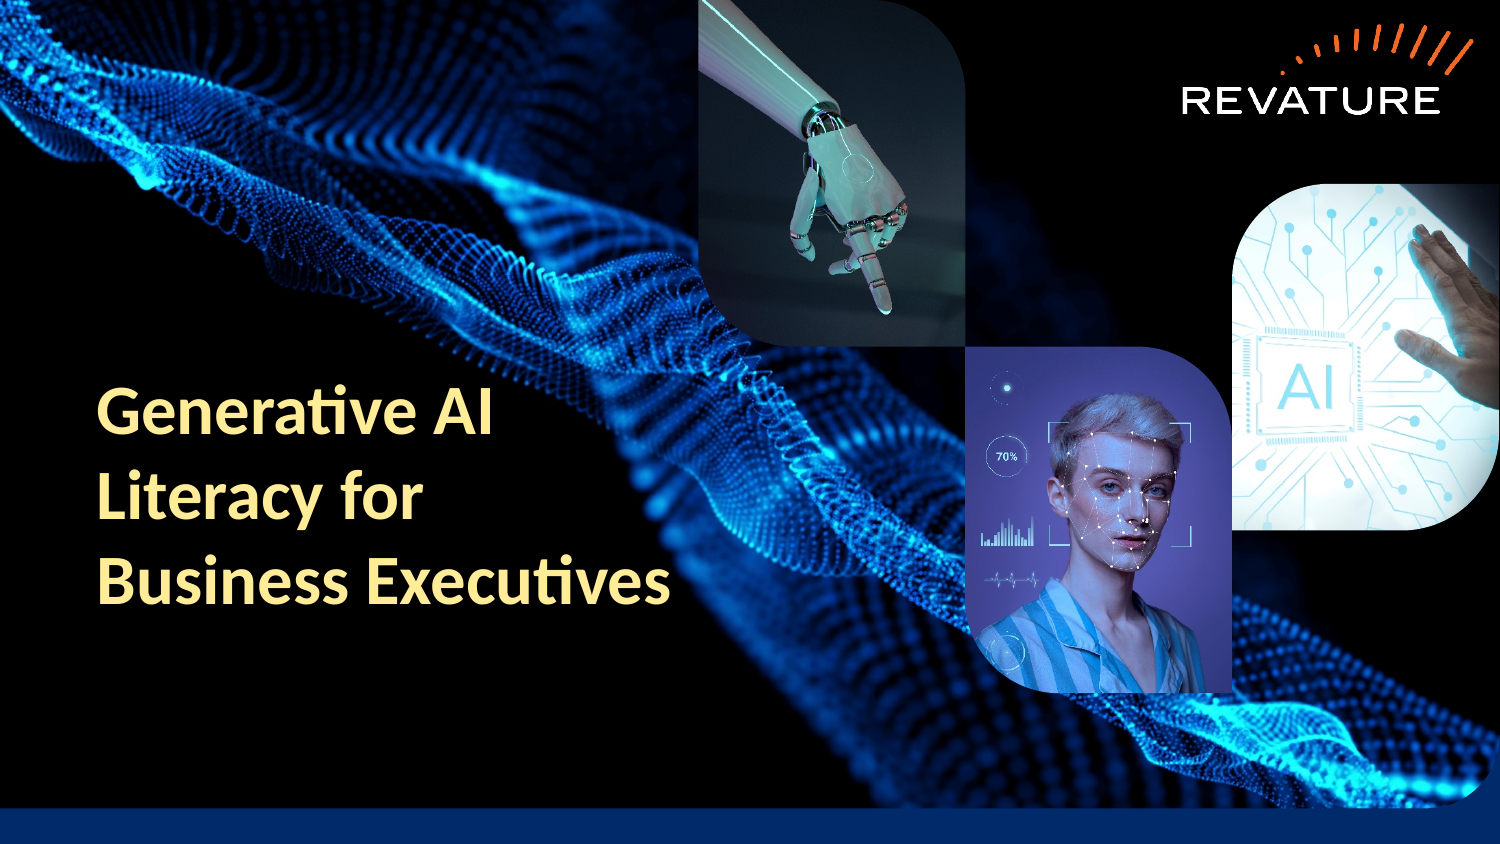

# Generative AI Literacy for Business Executives